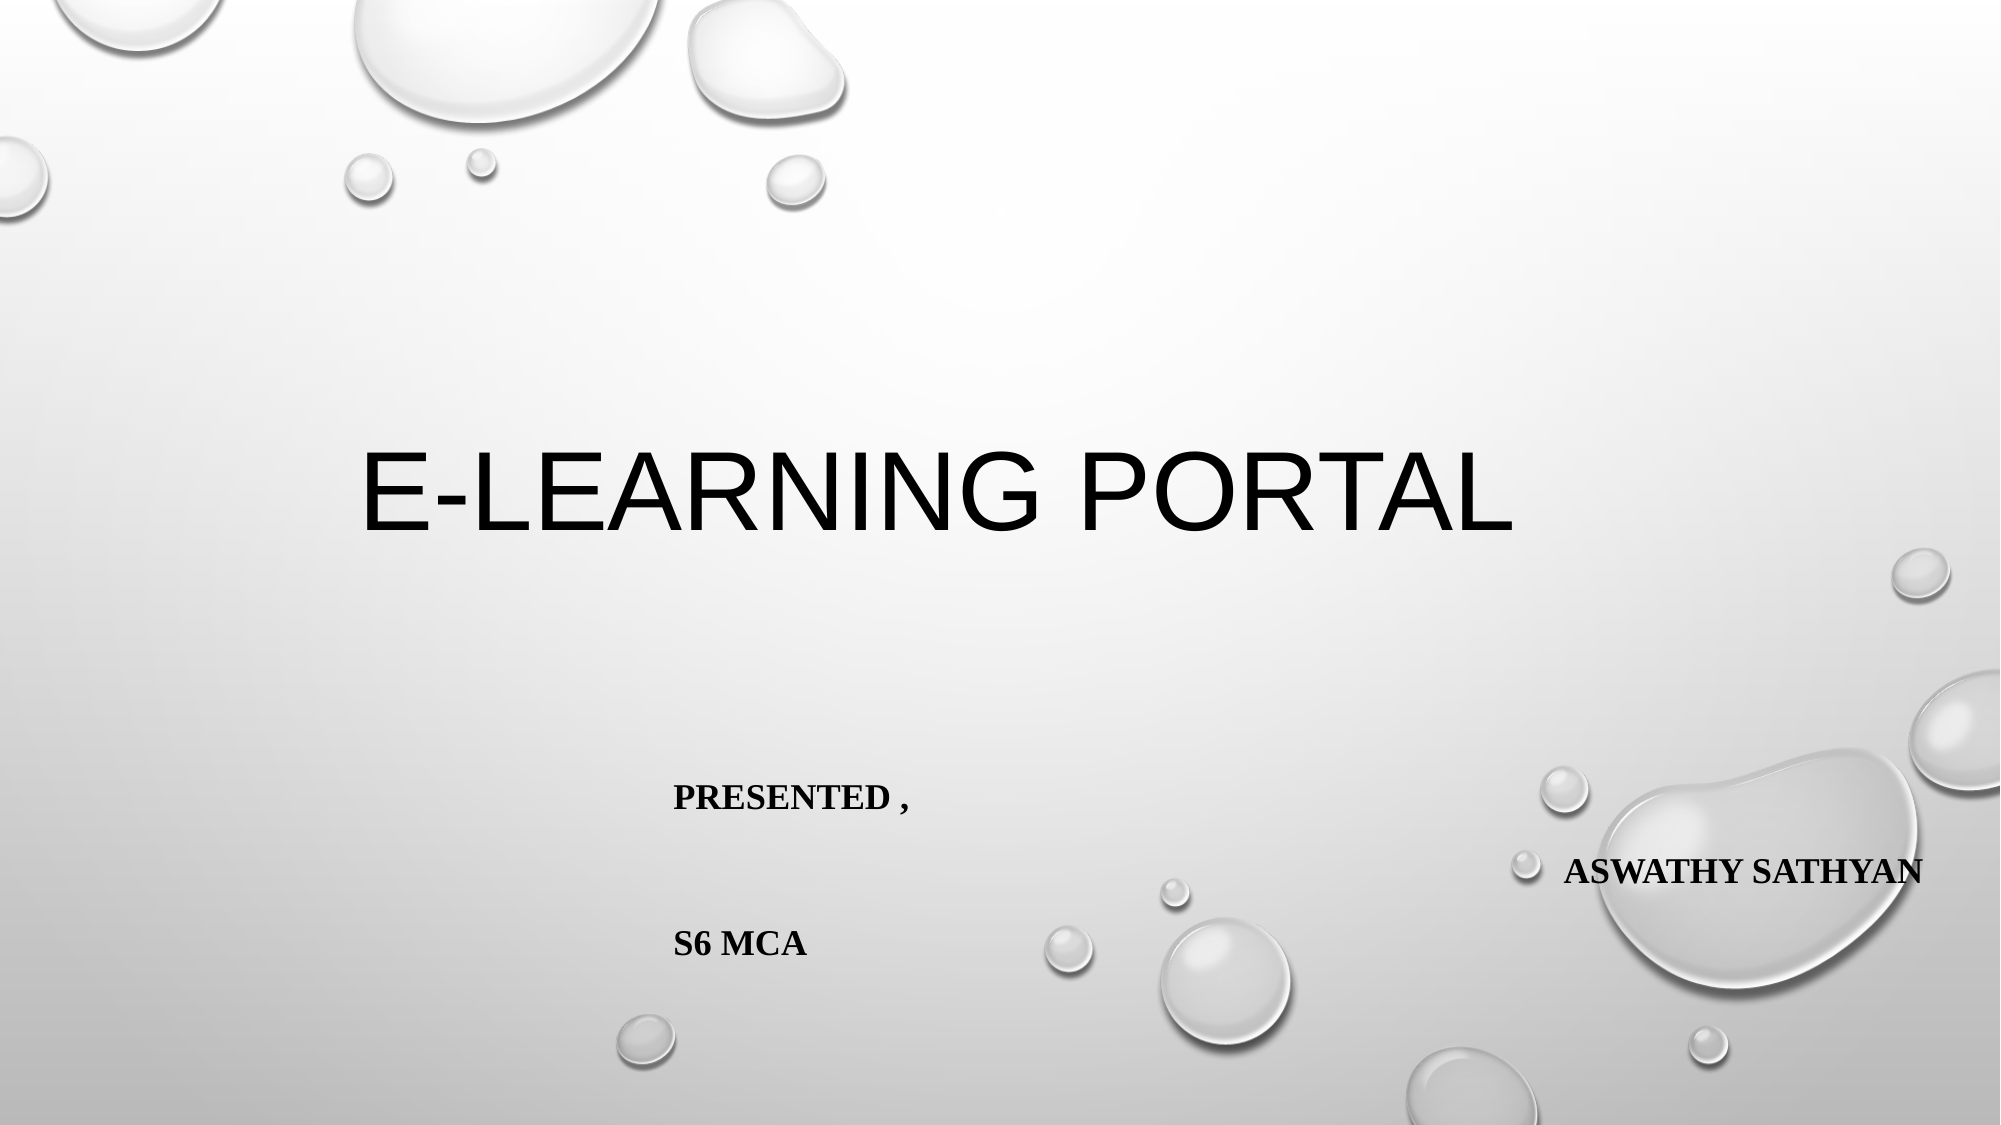

# E-lEarning Portal
						Presented ,
Aswathy sathyan
							S6 mca